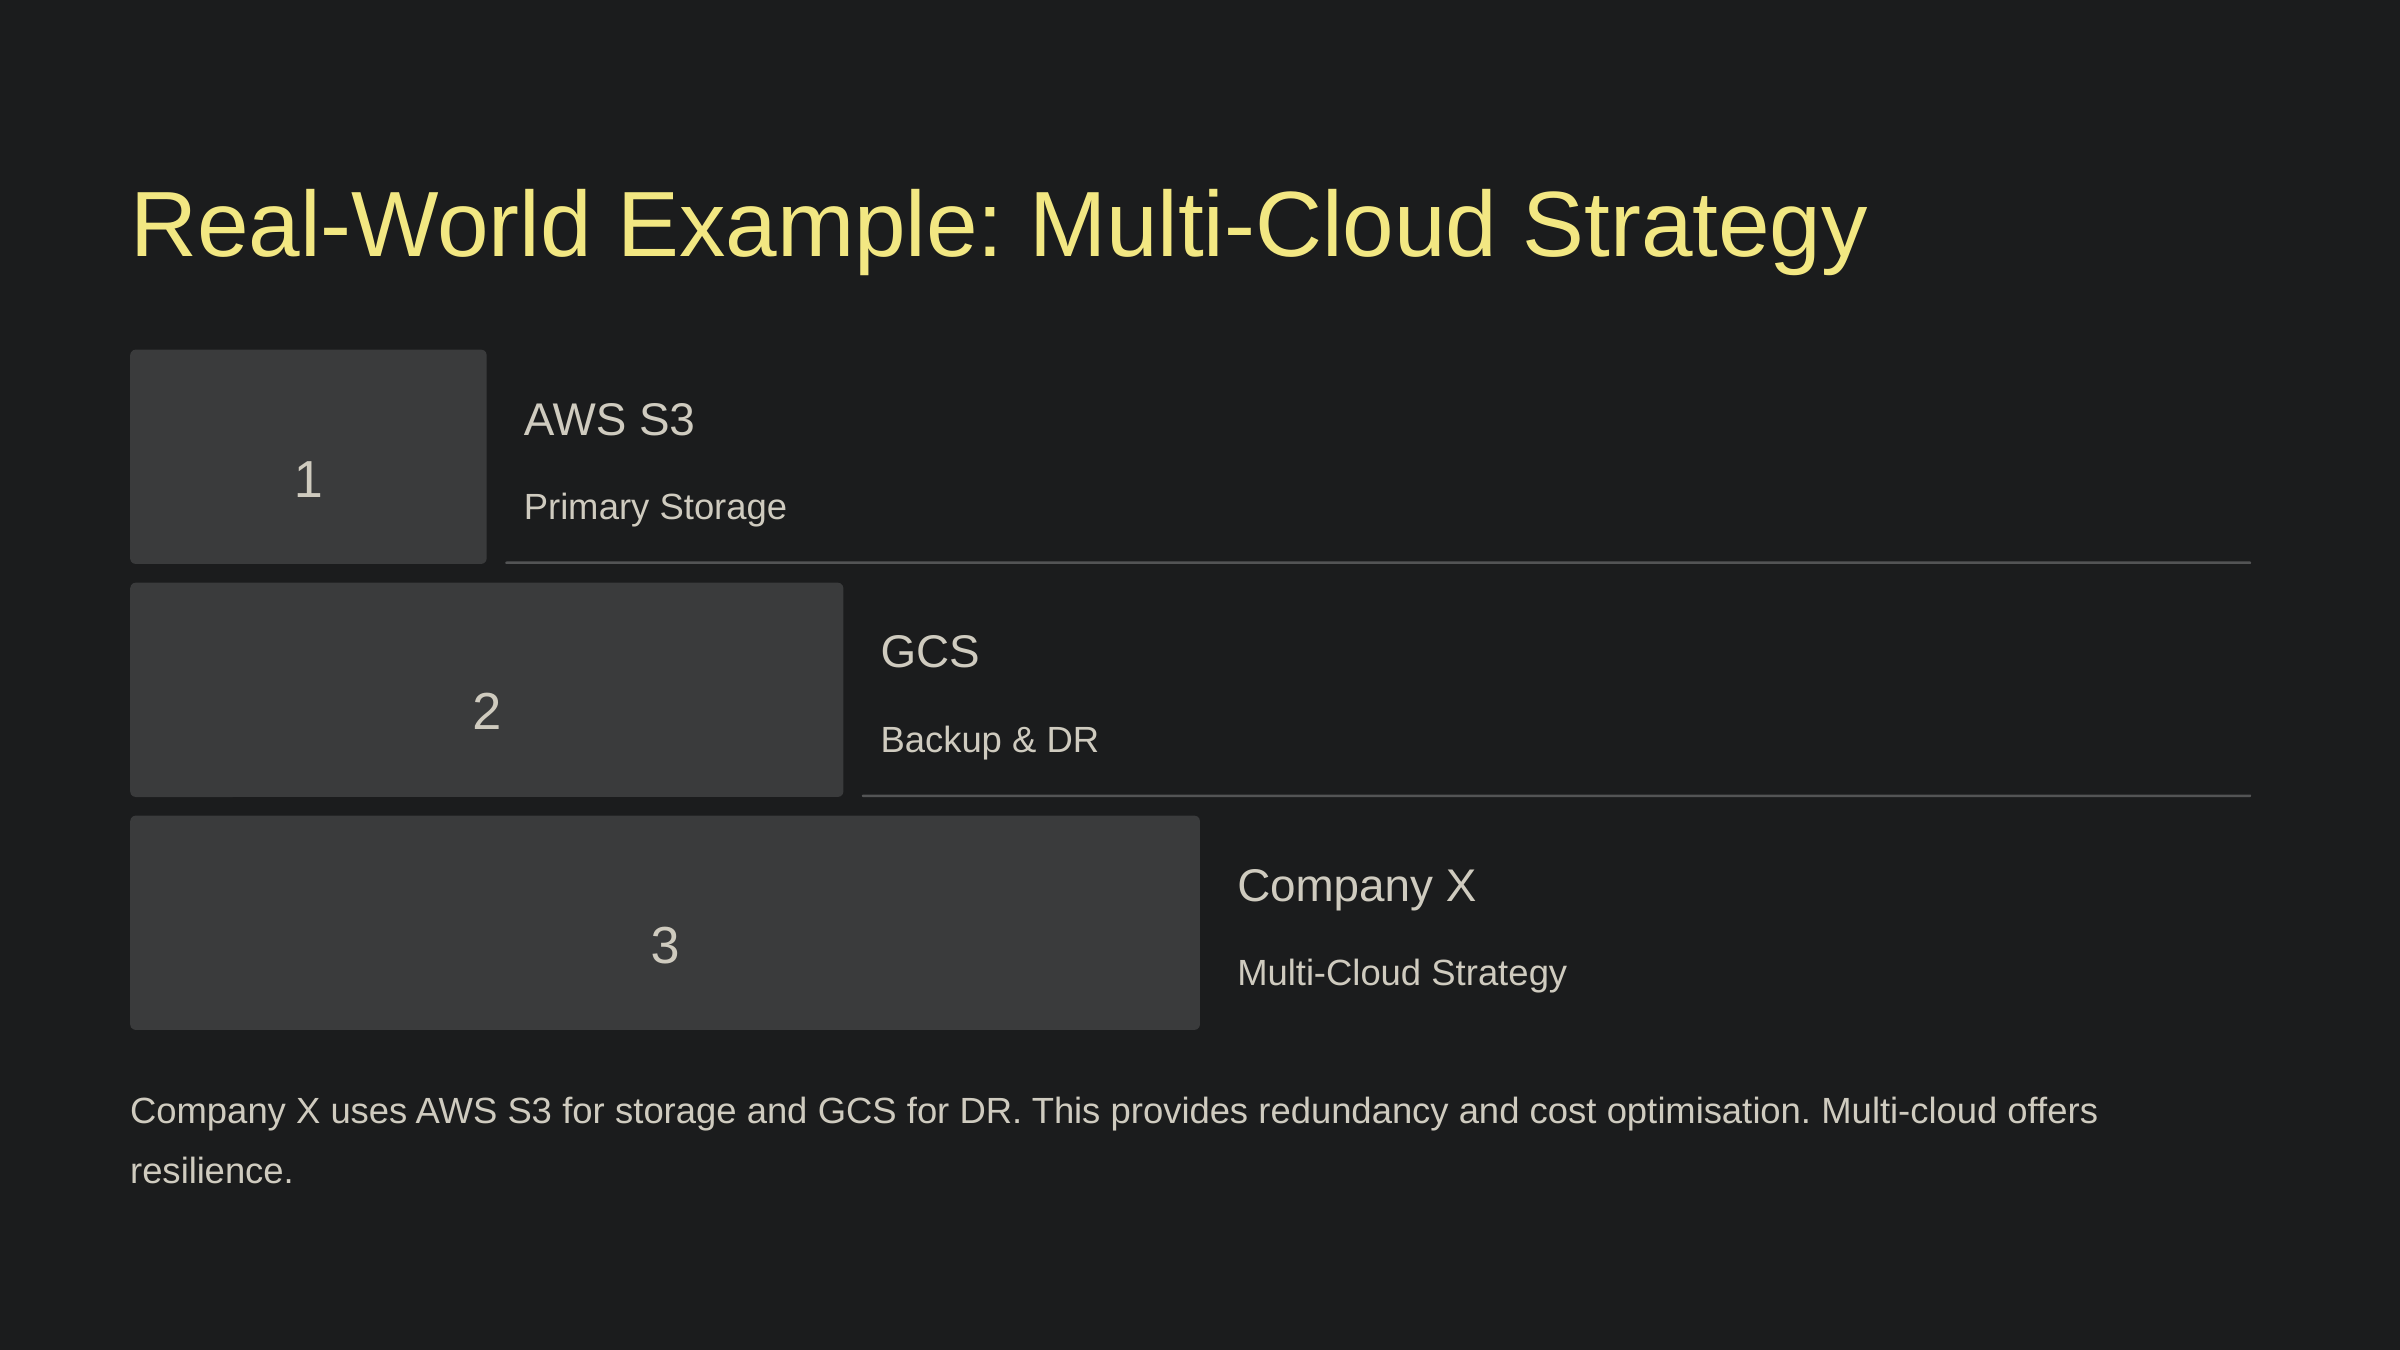

Real-World Example: Multi-Cloud Strategy

AWS S3
1
Primary Storage

GCS
2
Backup & DR

Company X
3
Multi-Cloud Strategy
Company X uses AWS S3 for storage and GCS for DR. This provides redundancy and cost optimisation. Multi-cloud offers resilience.